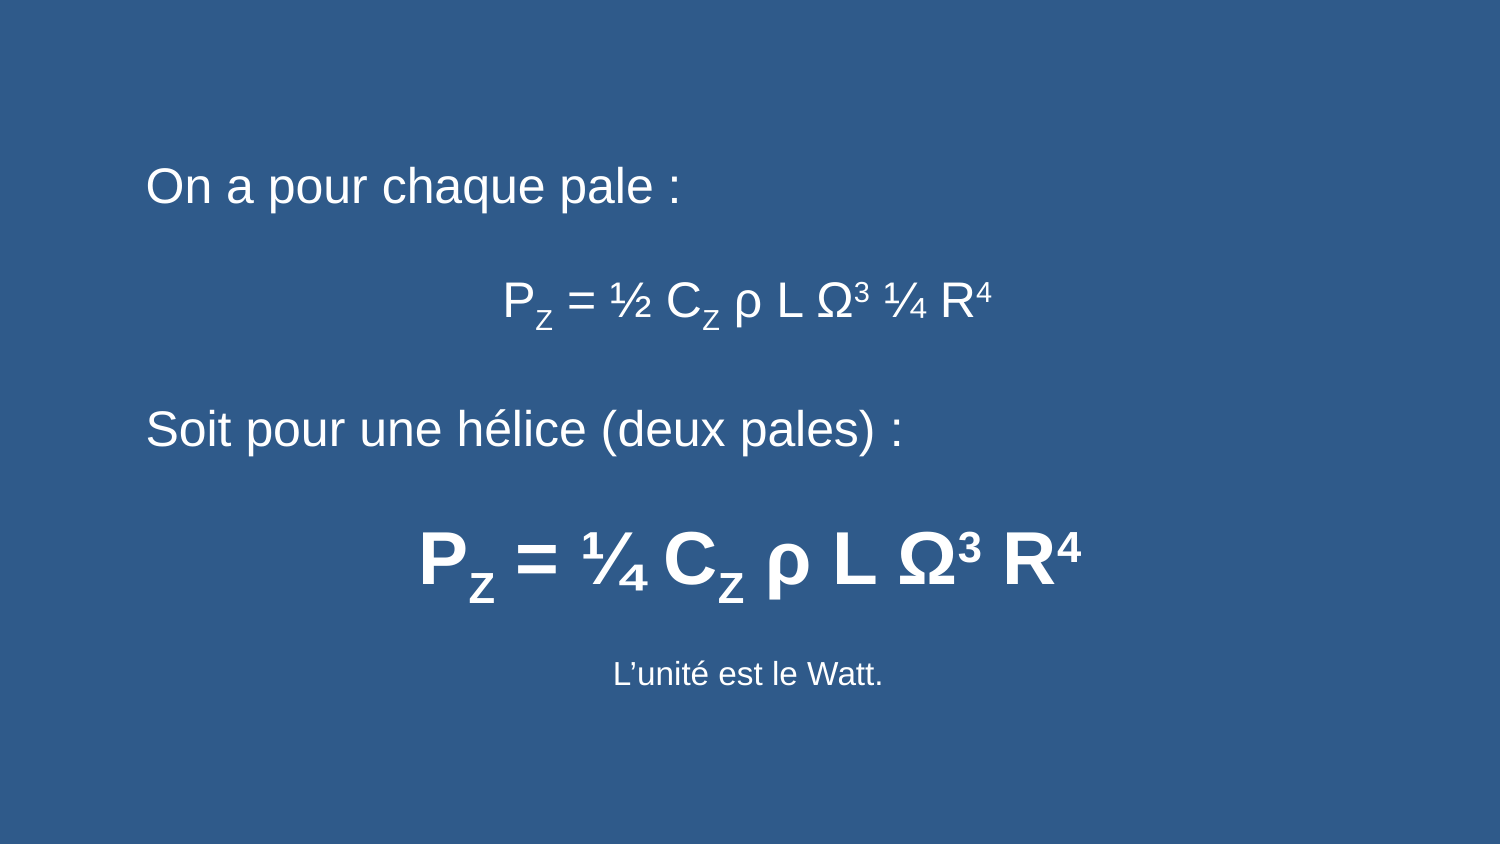

On a pour chaque pale :
PZ = ½ CZ ρ L Ω3 ¼ R4
Soit pour une hélice (deux pales) :
PZ = ¼ CZ ρ L Ω3 R4
L’unité est le Watt.